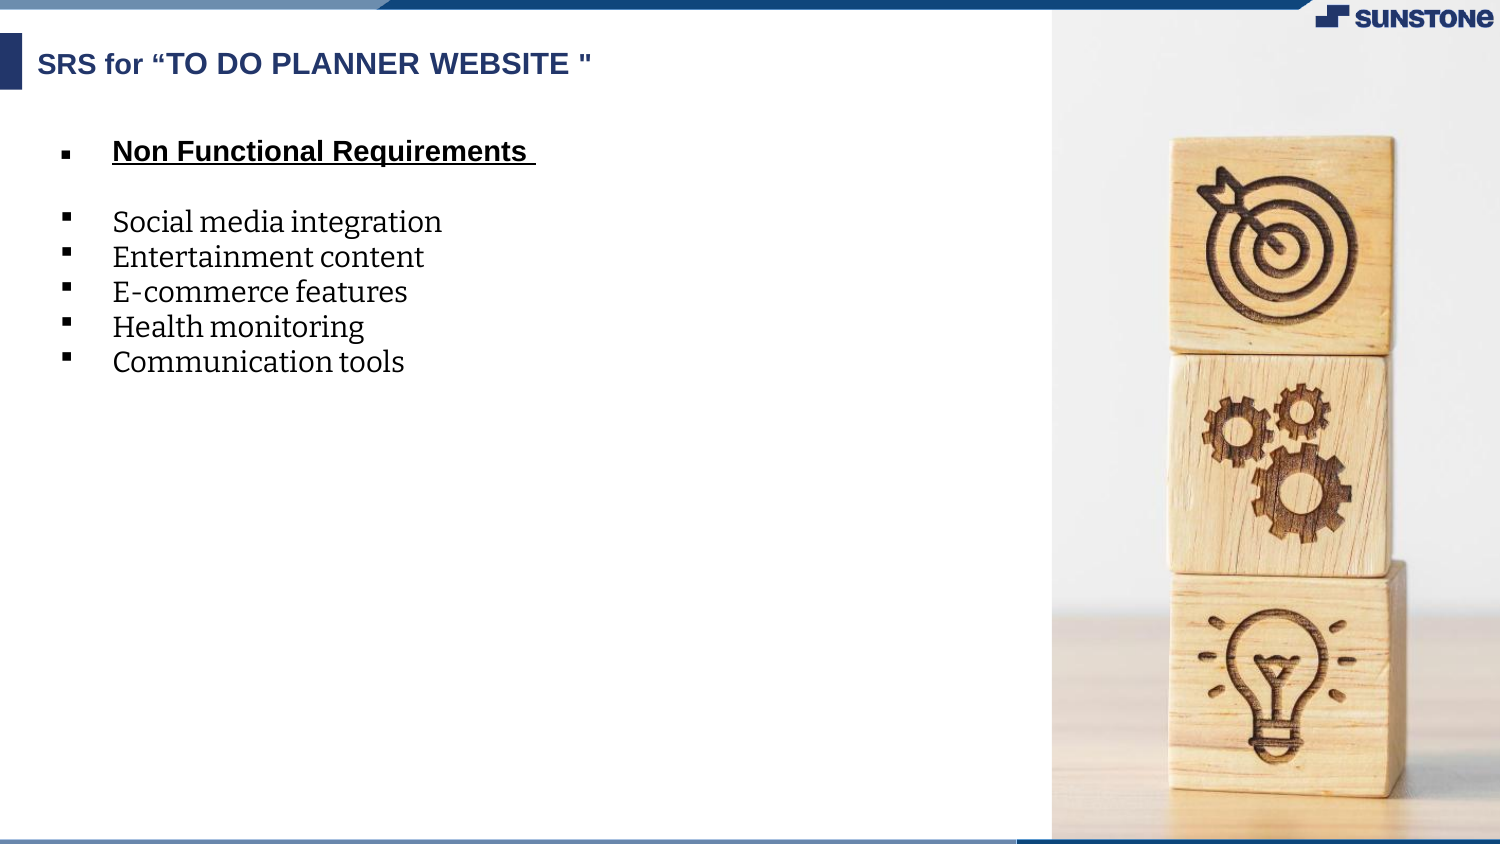

# SRS for “TO DO PLANNER WEBSITE "
Non Functional Requirements
Social media integration
Entertainment content
E-commerce features
Health monitoring
Communication tools